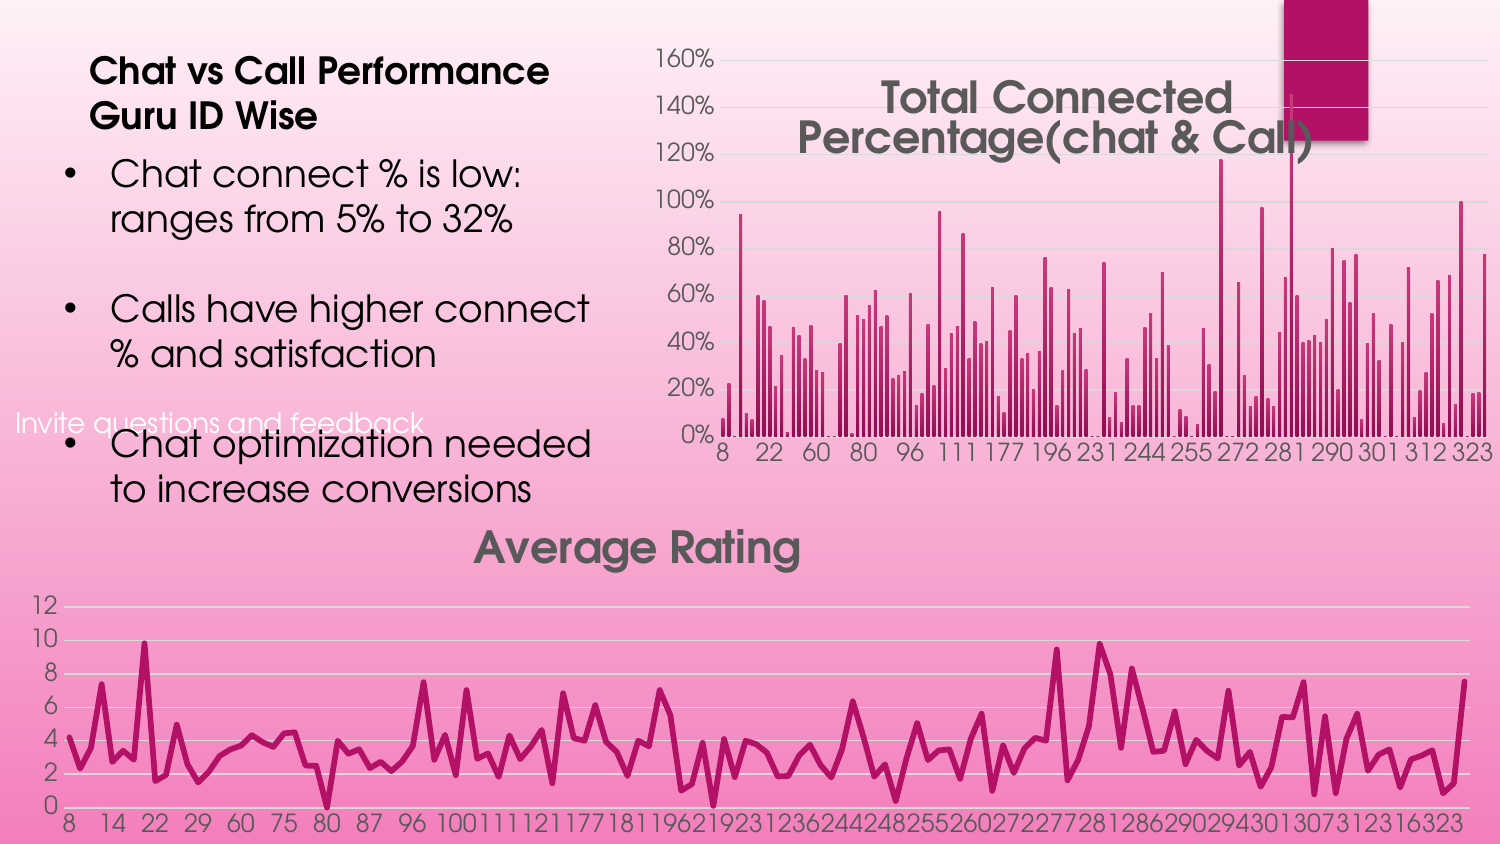

Chat vs Call Performance Guru ID Wise

### Chart: Total Connected Percentage(chat & Call)

| Category | Total |
|---|---|
| 8 | 0.0797872340425532 |
| 11 | 0.22592592592592592 |
| 12 | 0.0 |
| 13 | 0.9438775510204083 |
| 14 | 0.09851551956815115 |
| 16 | 0.07407407407407407 |
| 18 | 0.6 |
| 19 | 0.5789103818010577 |
| 22 | 0.47058823529411764 |
| 26 | 0.2153846153846154 |
| 27 | 0.34615384615384615 |
| 28 | 0.01639344262295082 |
| 29 | 0.46611570247933887 |
| 30 | 0.4327485380116959 |
| 44 | 0.3333333333333333 |
| 49 | 0.475 |
| 60 | 0.28125 |
| 64 | 0.2727272727272727 |
| 72 | 0.0 |
| 74 | 0.0 |
| 75 | 0.39705882352941174 |
| 76 | 0.6 |
| 77 | 0.012552301255230125 |
| 78 | 0.5154639175257731 |
| 80 | 0.5 |
| 82 | 0.559322033898305 |
| 83 | 0.6241956241956242 |
| 85 | 0.47074468085106386 |
| 87 | 0.5185185185185185 |
| 91 | 0.24731182795698925 |
| 92 | 0.2602739726027397 |
| 95 | 0.27891156462585 |
| 96 | 0.6103286384976526 |
| 97 | 0.13333333333333333 |
| 98 | 0.18413793103448275 |
| 99 | 0.4769736842105263 |
| 100 | 0.21975308641975308 |
| 101 | 0.9587189964838925 |
| 109 | 0.2916666666666667 |
| 110 | 0.4380165289256198 |
| 111 | 0.469341408024224 |
| 112 | 0.8648648648648649 |
| 115 | 0.3333333333333333 |
| 117 | 0.49146757679180886 |
| 121 | 0.3953488372093023 |
| 132 | 0.40625 |
| 174 | 0.6352040816326531 |
| 176 | 0.1724137931034483 |
| 177 | 0.10294117647058823 |
| 178 | 0.45391156462585 |
| 179 | 0.6 |
| 180 | 0.3333333333333333 |
| 181 | 0.3550488599348534 |
| 183 | 0.2 |
| 187 | 0.365 |
| 195 | 0.7649911816578483 |
| 196 | 0.6356242820943508 |
| 201 | 0.132102272727273 |
| 214 | 0.28174603174603174 |
| 218 | 0.6267605633802817 |
| 219 | 0.44 |
| 220 | 0.4618421052631579 |
| 227 | 0.2857142857142857 |
| 230 | 0.0 |
| 231 | 0.0 |
| 233 | 0.7407407407407407 |
| 234 | 0.08333333333333333 |
| 235 | 0.189873417721519 |
| 236 | 0.05986394557823129 |
| 238 | 0.3333333333333333 |
| 239 | 0.13559322033898305 |
| 241 | 0.132102272727273 |
| 244 | 0.4659090909090909 |
| 245 | 0.5250836120401338 |
| 246 | 0.3333333333333333 |
| 247 | 0.6972972972972973 |
| 248 | 0.3891402714932127 |
| 250 | 0.0 |
| 252 | 0.11711711711711711 |
| 253 | 0.08695652173913043 |
| 255 | 0.0 |
| 256 | 0.05263157894736842 |
| 257 | 0.4594594594594595 |
| 258 | 0.3076923076923077 |
| 260 | 0.19402985074626866 |
| 261 | 1.1784860557768924 |
| 270 | 0.0 |
| 271 | 0.0 |
| 272 | 0.6585365853658537 |
| 273 | 0.2608695652173913 |
| 274 | 0.12994350282485875 |
| 276 | 0.17105263157894737 |
| 277 | 0.9748816891153986 |
| 278 | 0.1625 |
| 279 | 0.13023255813953488 |
| 280 | 0.4444444444444444 |
| 281 | 0.6756756756756757 |
| 282 | 1.4545454545454546 |
| 284 | 0.6 |
| 285 | 0.400210970464135 |
| 286 | 0.4117647058823529 |
| 287 | 0.4326923076923077 |
| 288 | 0.4 |
| 289 | 0.5 |
| 290 | 0.8 |
| 291 | 0.2 |
| 292 | 0.75 |
| 293 | 0.5714285714285714 |
| 294 | 0.7777777777777778 |
| 295 | 0.07391304347826087 |
| 296 | 0.39737991266375544 |
| 298 | 0.5263157894736842 |
| 301 | 0.3230088495575221 |
| 302 | 0.0 |
| 304 | 0.4782608695652174 |
| 305 | 0.0 |
| 307 | 0.4019607843137255 |
| 309 | 0.7222222222222222 |
| 310 | 0.08411214953271028 |
| 311 | 0.1981981981981982 |
| 312 | 0.27450980392156865 |
| 313 | 0.5238095238095238 |
| 314 | 0.6666666666666666 |
| 315 | 0.05555555555555555 |
| 316 | 0.6865671641791045 |
| 317 | 0.13694267515923567 |
| 318 | 1.0 |
| 319 | 0.0 |
| 323 | 0.18471337579617833 |
| 324 | 0.1875 |
| 325 | 0.7763157894736842 |
Invite questions and feedback
Chat connect % is low: ranges from 5% to 32%

Calls have higher connect % and satisfaction

Chat optimization needed to increase conversions

### Chart: Average Rating

| Category | Total |
|---|---|
| 8 | 4.2 |
| 11 | 2.33 |
| 12 | 3.56 |
| 13 | 7.38 |
| 14 | 2.73 |
| 16 | 3.4 |
| 18 | 2.86 |
| 19 | 9.83 |
| 22 | 1.58 |
| 26 | 1.95 |
| 27 | 4.96 |
| 28 | 2.59 |
| 29 | 1.5 |
| 30 | 2.15 |
| 44 | 3.09 |
| 49 | 3.48 |
| 60 | 3.71 |
| 64 | 4.33 |
| 72 | 3.91 |
| 74 | 3.63 |
| 75 | 4.44 |
| 76 | 4.5 |
| 77 | 2.51 |
| 78 | 2.5 |
| 80 | 0.0 |
| 82 | 4.0 |
| 83 | 3.22 |
| 85 | 3.49 |
| 87 | 2.36 |
| 91 | 2.74 |
| 92 | 2.18 |
| 95 | 2.75 |
| 96 | 3.69 |
| 97 | 7.5 |
| 98 | 2.86 |
| 99 | 4.35 |
| 100 | 1.93 |
| 101 | 7.03 |
| 109 | 2.92 |
| 110 | 3.24 |
| 111 | 1.83 |
| 112 | 4.32 |
| 115 | 2.9 |
| 117 | 3.66 |
| 121 | 4.65 |
| 132 | 1.45 |
| 174 | 6.84 |
| 176 | 4.15 |
| 177 | 4.0 |
| 178 | 6.130000000000001 |
| 179 | 3.93 |
| 180 | 3.33 |
| 181 | 1.89 |
| 183 | 4.0 |
| 187 | 3.67 |
| 195 | 7.03 |
| 196 | 5.52 |
| 201 | 1.01 |
| 214 | 1.4 |
| 218 | 3.87 |
| 219 | 0.1 |
| 220 | 4.1 |
| 227 | 1.82 |
| 230 | 4.0 |
| 231 | 3.79 |
| 233 | 3.28 |
| 234 | 1.86 |
| 235 | 1.89 |
| 236 | 3.11 |
| 238 | 3.76 |
| 239 | 2.54 |
| 241 | 1.8 |
| 244 | 3.49 |
| 245 | 6.36 |
| 246 | 4.21 |
| 247 | 1.85 |
| 248 | 2.58 |
| 250 | 0.39 |
| 252 | 2.95 |
| 253 | 5.05 |
| 255 | 2.84 |
| 256 | 3.42 |
| 257 | 3.48 |
| 258 | 1.72 |
| 260 | 4.12 |
| 261 | 5.62 |
| 270 | 1.0 |
| 271 | 3.72 |
| 272 | 2.07 |
| 273 | 3.55 |
| 274 | 4.17 |
| 276 | 4.0 |
| 277 | 9.46 |
| 278 | 1.63 |
| 279 | 2.85 |
| 280 | 4.87 |
| 281 | 9.8 |
| 282 | 7.98 |
| 284 | 3.57 |
| 285 | 8.32 |
| 286 | 5.9 |
| 287 | 3.33 |
| 288 | 3.4 |
| 289 | 5.75 |
| 290 | 2.6 |
| 291 | 4.05 |
| 292 | 3.39 |
| 293 | 2.94 |
| 294 | 6.99 |
| 295 | 2.51 |
| 296 | 3.33 |
| 298 | 1.24 |
| 301 | 2.42 |
| 302 | 5.42 |
| 304 | 5.4 |
| 305 | 7.5 |
| 307 | 0.79 |
| 309 | 5.46 |
| 310 | 0.86 |
| 311 | 4.13 |
| 312 | 5.61 |
| 313 | 2.2 |
| 314 | 3.17 |
| 315 | 3.48 |
| 316 | 1.2 |
| 317 | 2.88 |
| 318 | 3.11 |
| 319 | 3.43 |
| 323 | 0.85 |
| 324 | 1.45 |
| 325 | 7.54 |